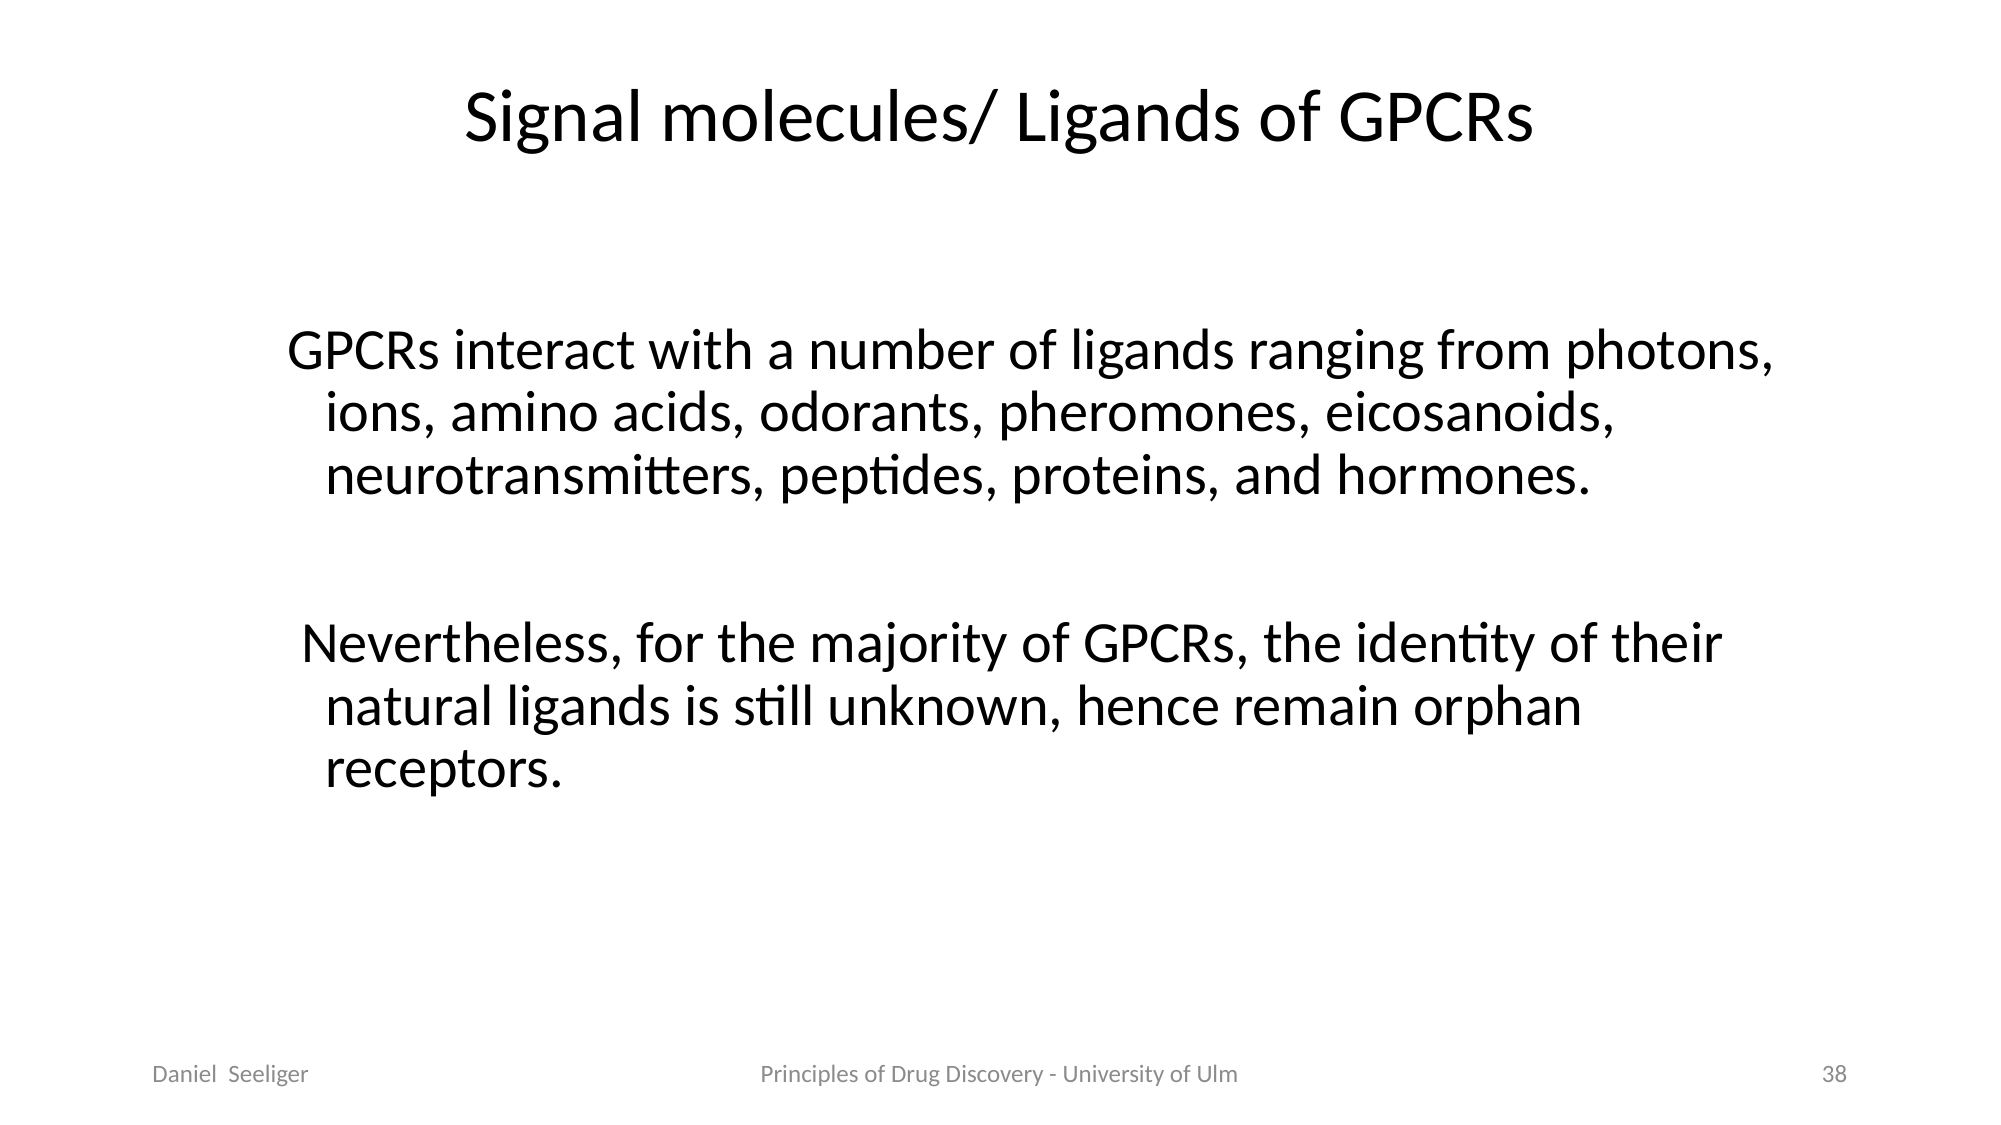

Signal molecules/ Ligands of GPCRs
GPCRs interact with a number of ligands ranging from photons, ions, amino acids, odorants, pheromones, eicosanoids, neurotransmitters, peptides, proteins, and hormones.

 Nevertheless, for the majority of GPCRs, the identity of their natural ligands is still unknown, hence remain orphan receptors.
Daniel  Seeliger
Principles of Drug Discovery - University of Ulm
38